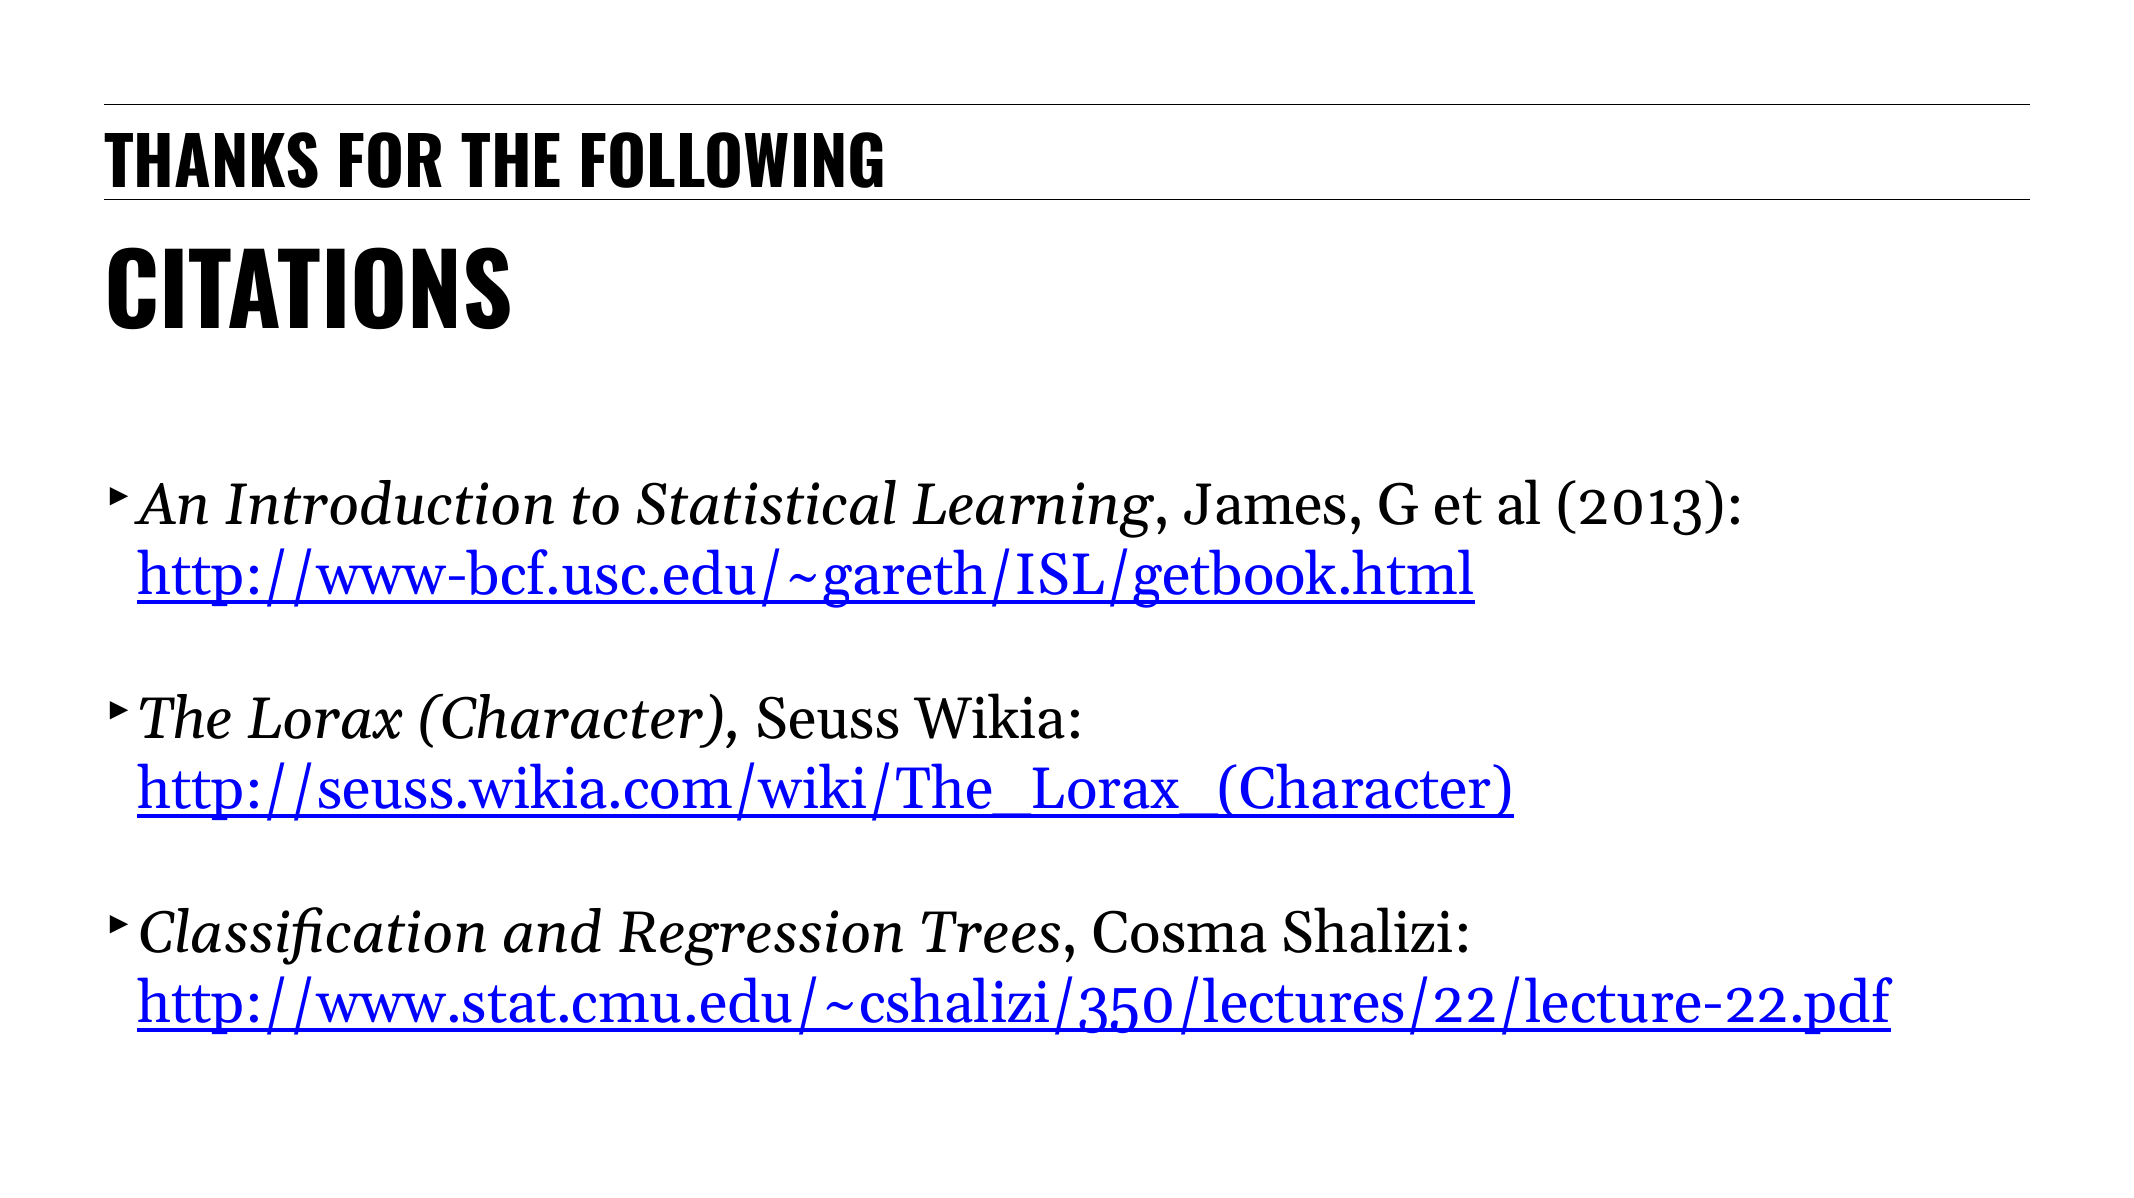

THANKS FOR THE FOLLOWING
# CITATIONS

An Introduction to Statistical Learning, James, G et al (2013): http://www-bcf.usc.edu/~gareth/ISL/getbook.html

The Lorax (Character), Seuss Wikia: http://seuss.wikia.com/wiki/The_Lorax_(Character)

Classification and Regression Trees, Cosma Shalizi: http://www.stat.cmu.edu/~cshalizi/350/lectures/22/lecture-22.pdf